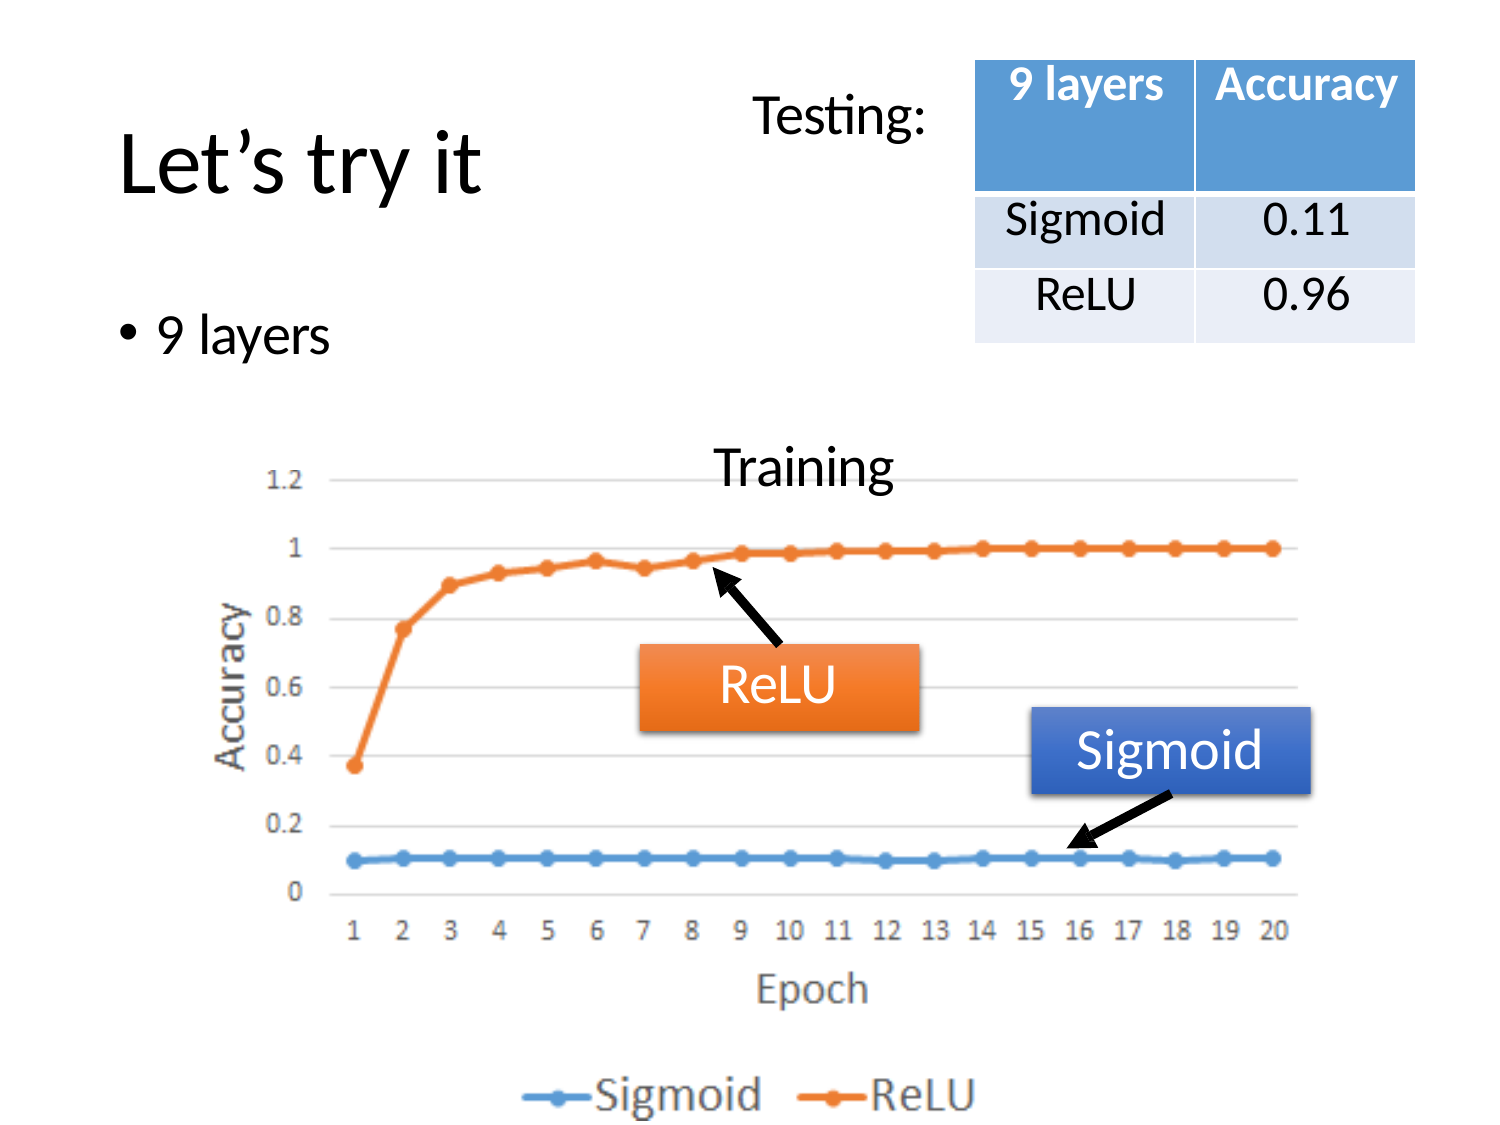

| 9 layers | Accuracy |
| --- | --- |
| Sigmoid | 0.11 |
| ReLU | 0.96 |
# Testing:
Let’s try it
9 layers
Training

ReLU
Sigmoid